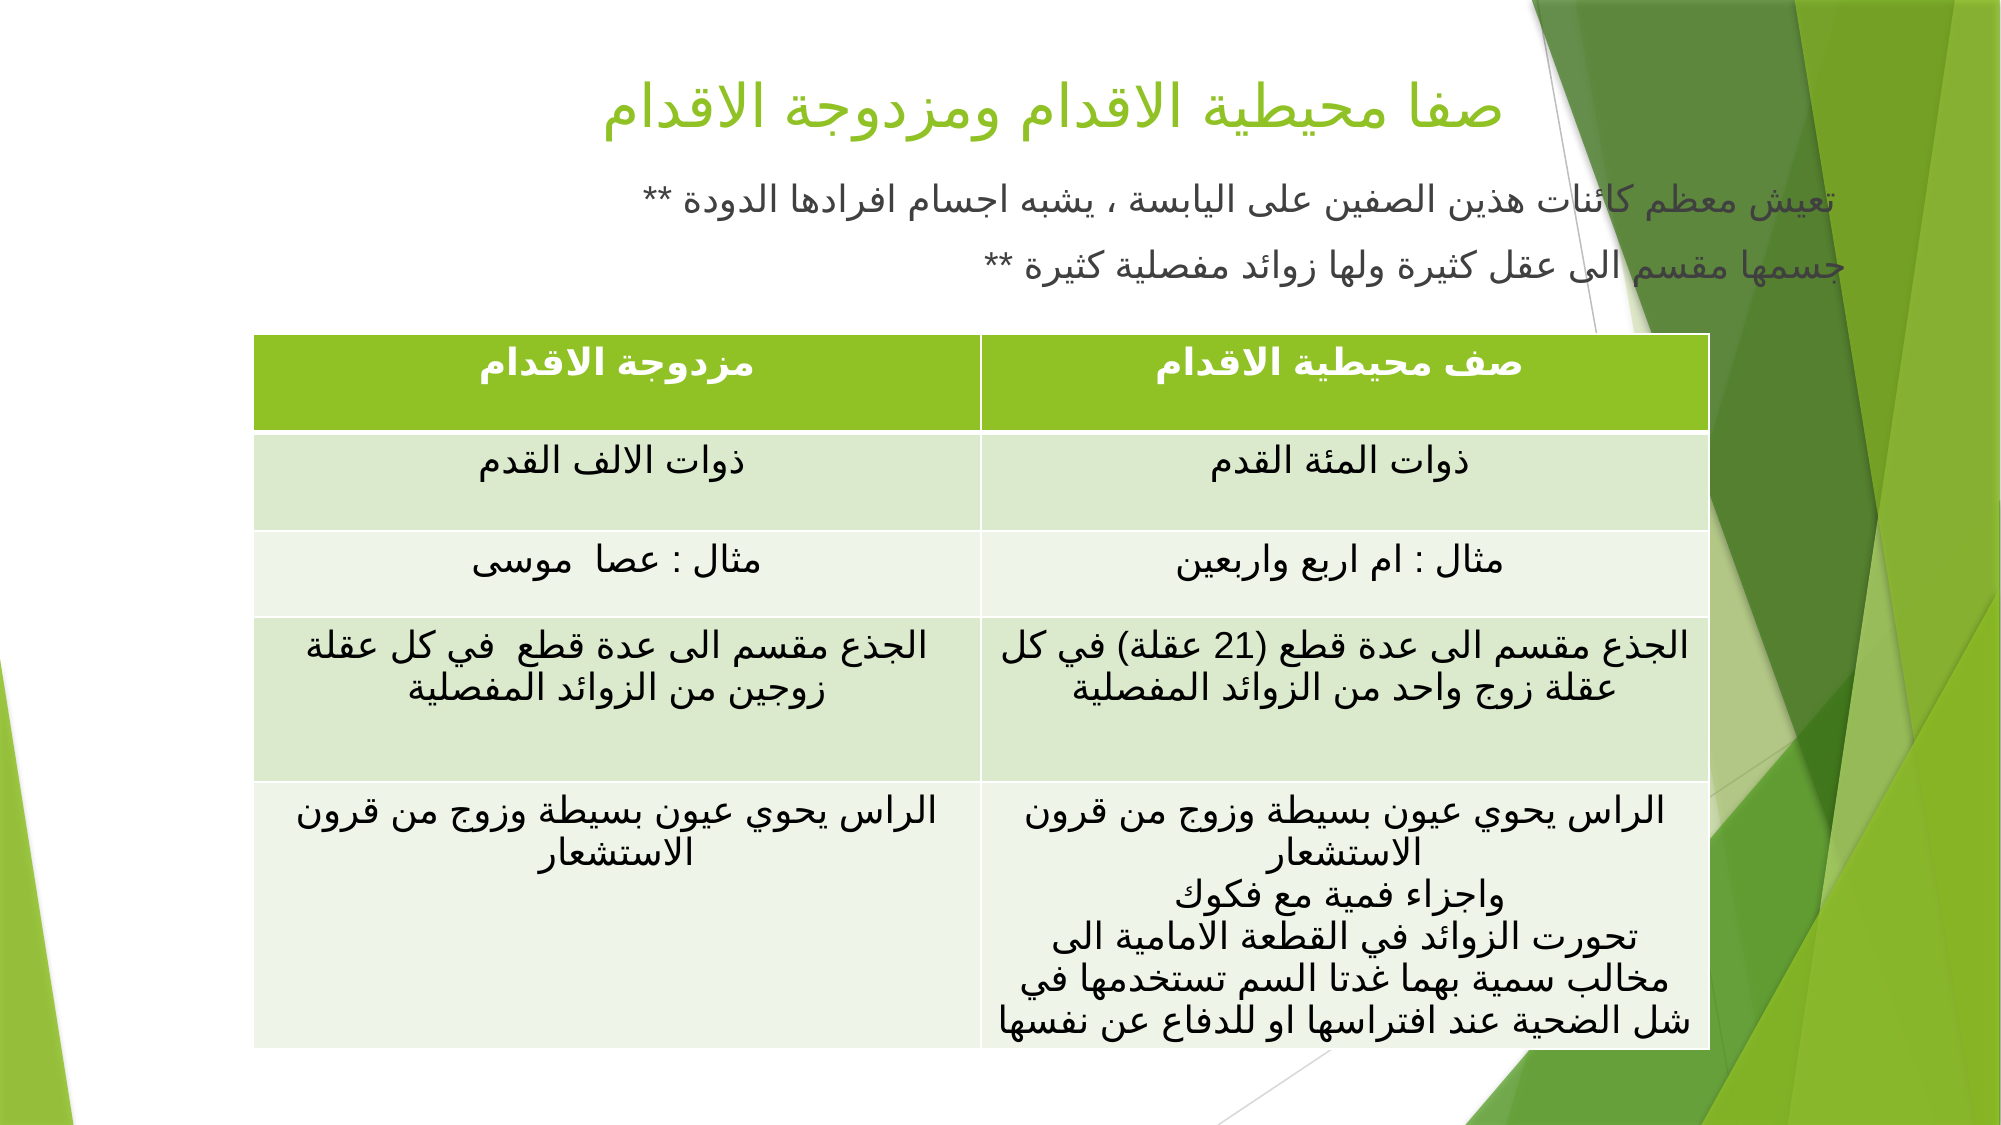

# صفا محيطية الاقدام ومزدوجة الاقدام
** تعيش معظم كائنات هذين الصفين على اليابسة ، يشبه اجسام افرادها الدودة
** جسمها مقسم الى عقل كثيرة ولها زوائد مفصلية كثيرة

| مزدوجة الاقدام | صف محيطية الاقدام |
| --- | --- |
| ذوات الالف القدم | ذوات المئة القدم |
| مثال : عصا موسى | مثال : ام اربع واربعين |
| الجذع مقسم الى عدة قطع في كل عقلة زوجين من الزوائد المفصلية | الجذع مقسم الى عدة قطع (21 عقلة) في كل عقلة زوج واحد من الزوائد المفصلية |
| الراس يحوي عيون بسيطة وزوج من قرون الاستشعار | الراس يحوي عيون بسيطة وزوج من قرون الاستشعار واجزاء فمية مع فكوك تحورت الزوائد في القطعة الامامية الى مخالب سمية بهما غدتا السم تستخدمها في شل الضحية عند افتراسها او للدفاع عن نفسها |